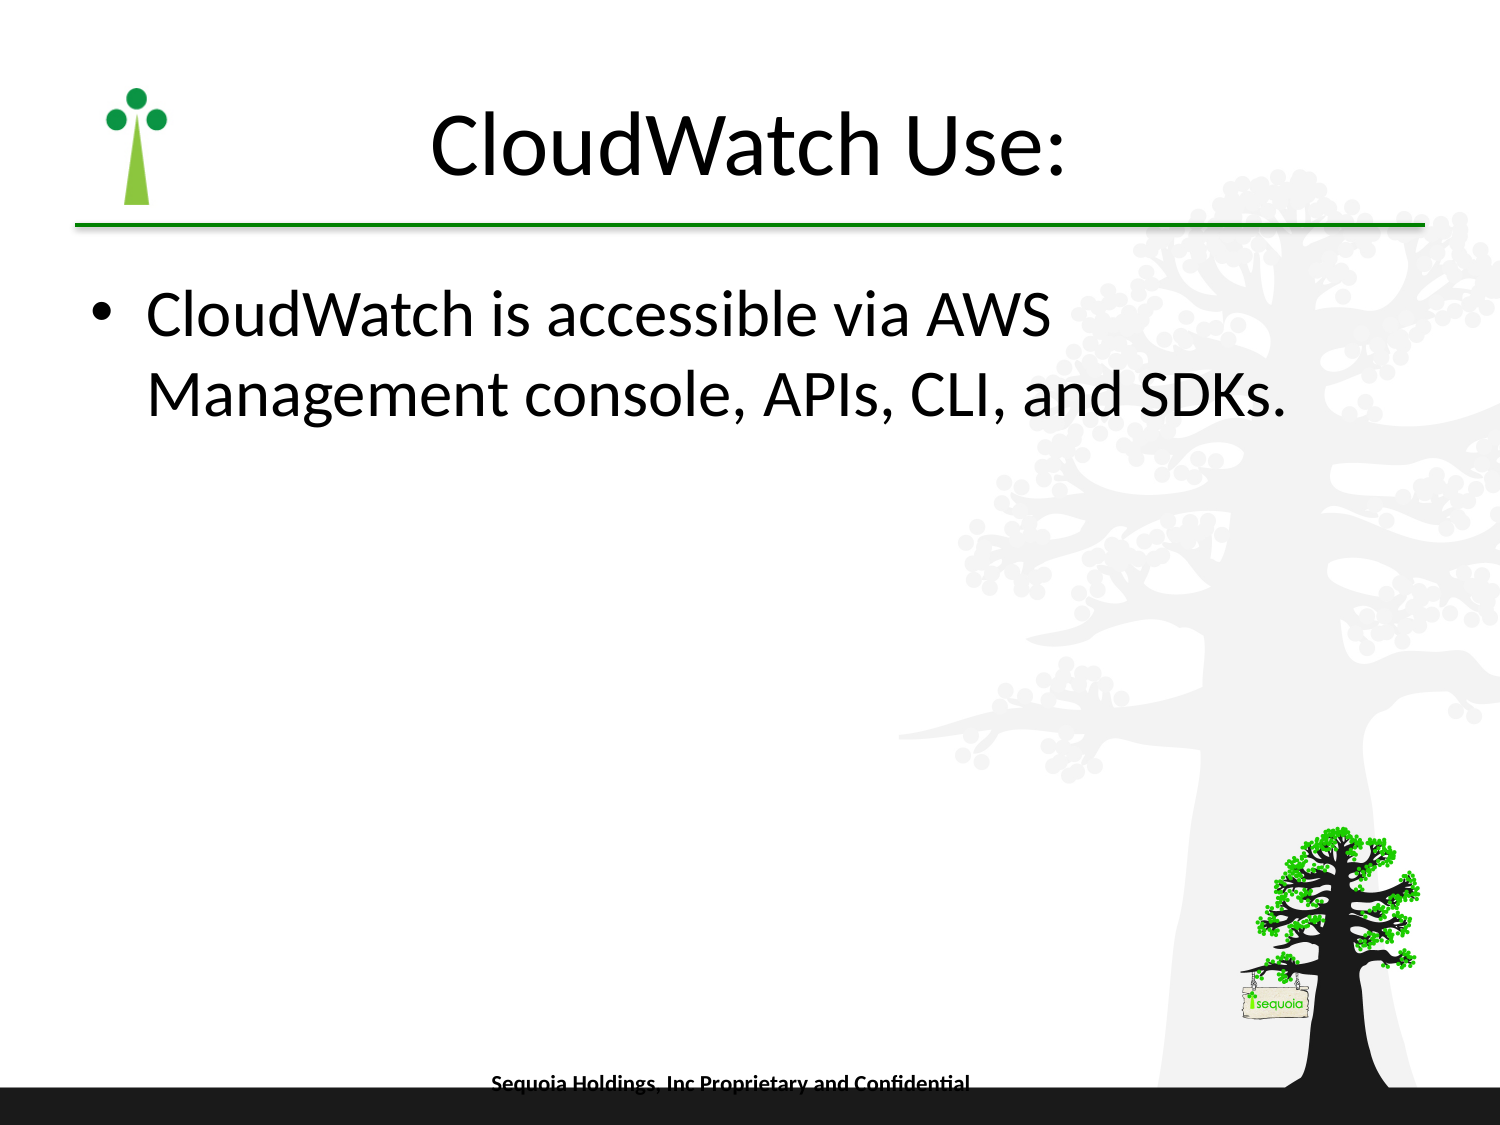

# CloudWatch Use:
CloudWatch is accessible via AWS Management console, APIs, CLI, and SDKs.

Sequoia Holdings, Inc Proprietary and Confidential